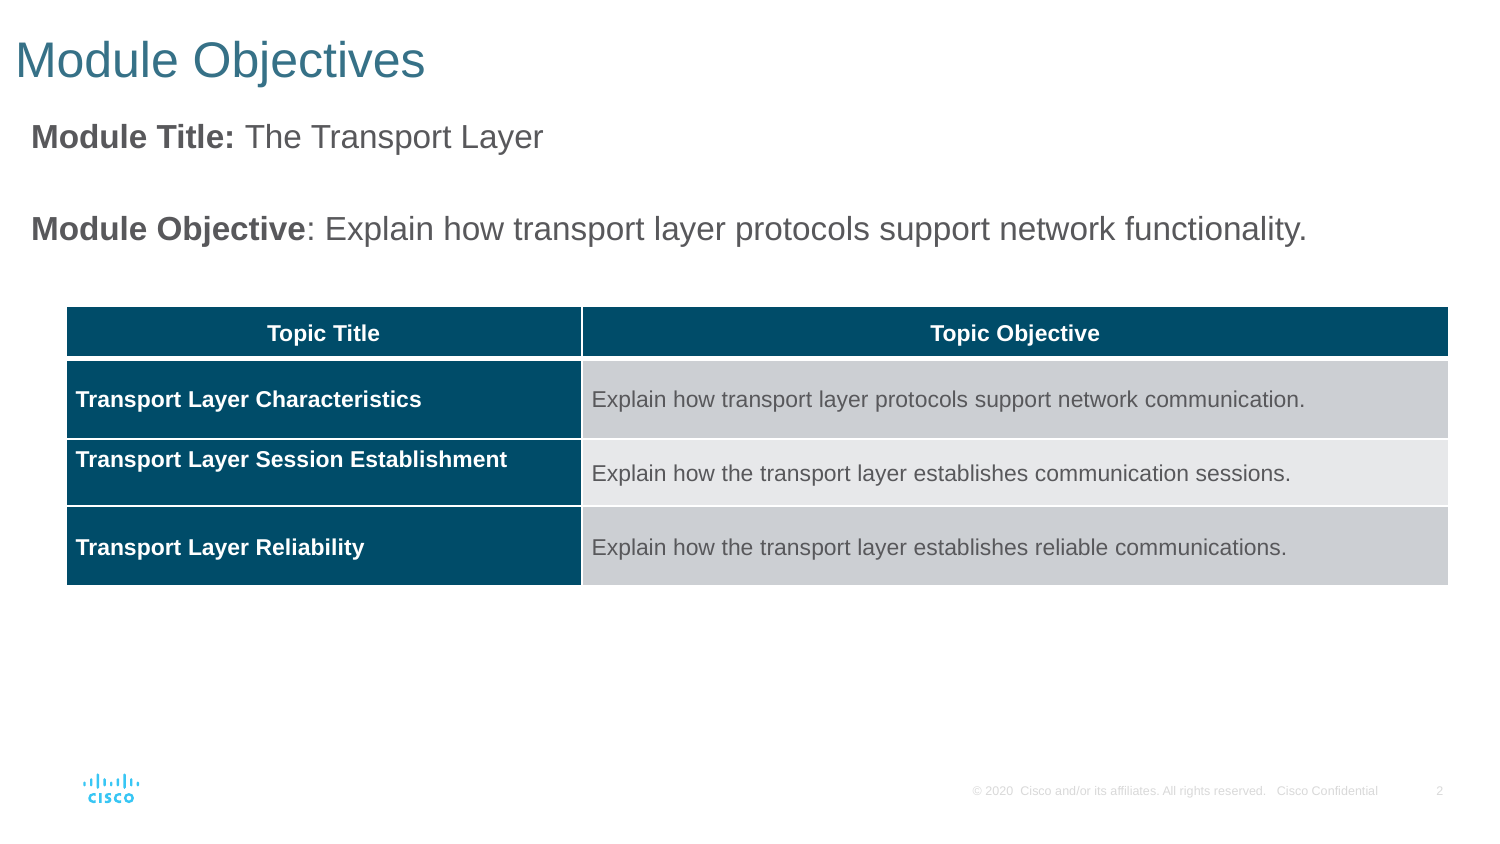

# Module Objectives
Module Title: The Transport Layer

Module Objective: Explain how transport layer protocols support network functionality.

| Topic Title | Topic Objective |
| --- | --- |
| Transport Layer Characteristics | Explain how transport layer protocols support network communication. |
| Transport Layer Session Establishment | Explain how the transport layer establishes communication sessions. |
| Transport Layer Reliability | Explain how the transport layer establishes reliable communications. |